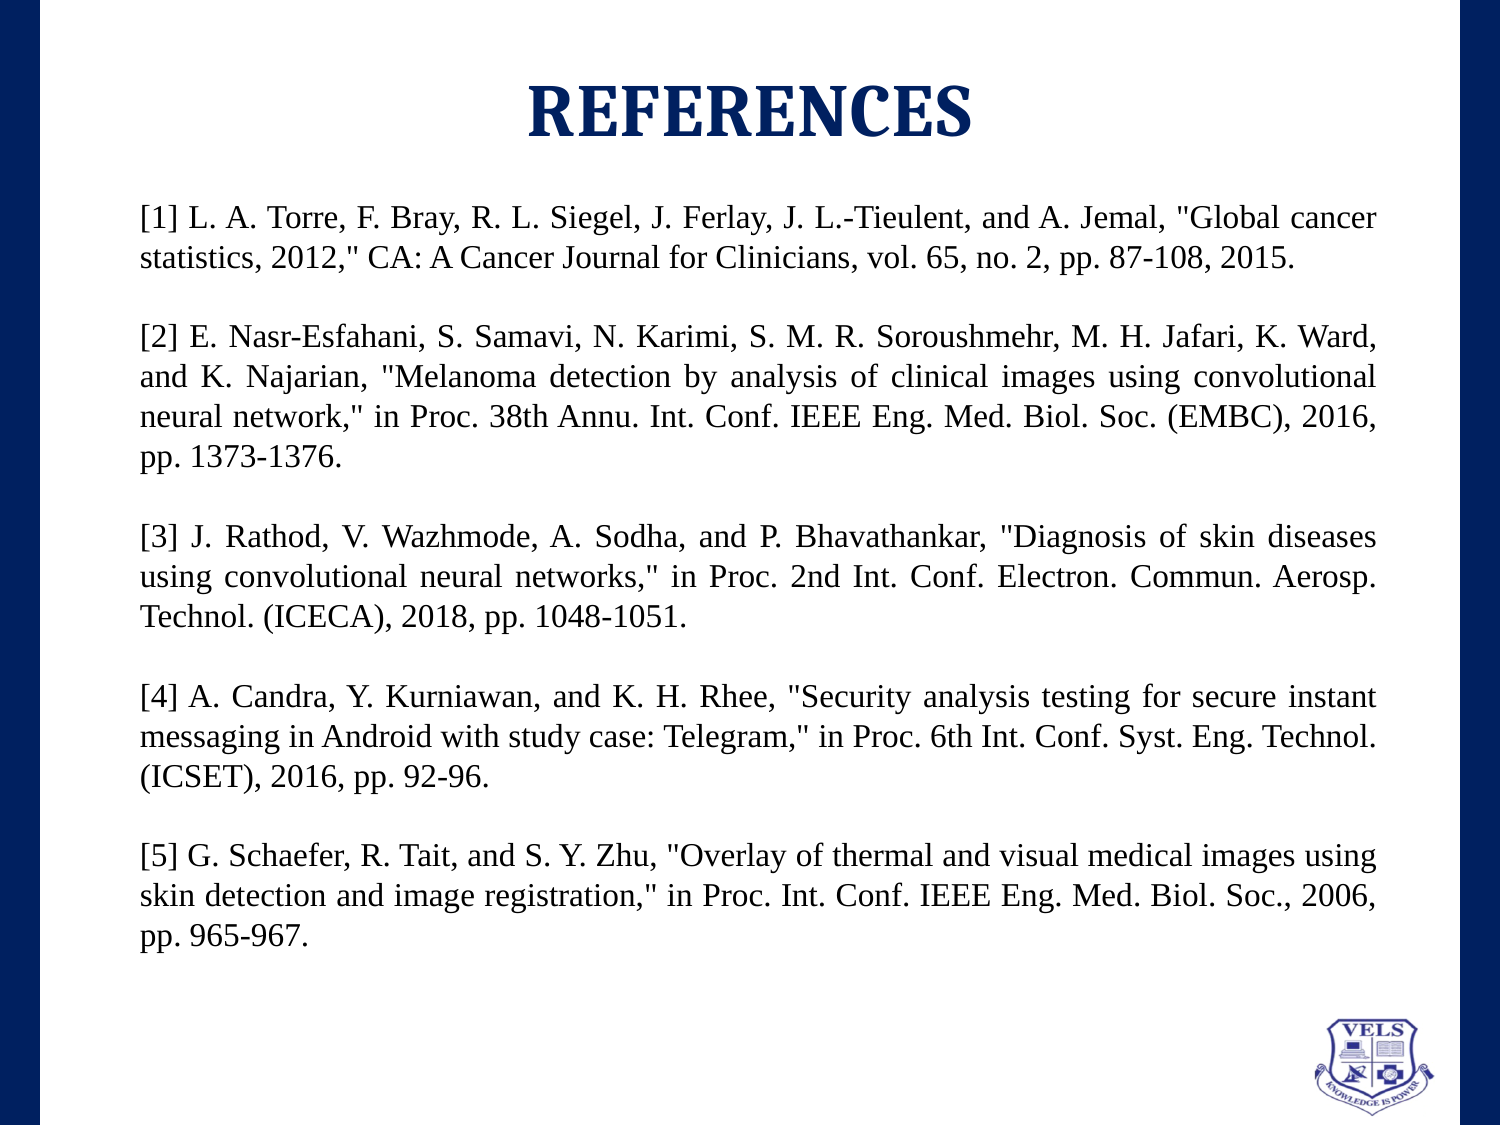

# REFERENCES
[1] L. A. Torre, F. Bray, R. L. Siegel, J. Ferlay, J. L.-Tieulent, and A. Jemal, "Global cancer statistics, 2012," CA: A Cancer Journal for Clinicians, vol. 65, no. 2, pp. 87-108, 2015.

[2] E. Nasr-Esfahani, S. Samavi, N. Karimi, S. M. R. Soroushmehr, M. H. Jafari, K. Ward, and K. Najarian, "Melanoma detection by analysis of clinical images using convolutional neural network," in Proc. 38th Annu. Int. Conf. IEEE Eng. Med. Biol. Soc. (EMBC), 2016, pp. 1373-1376.

[3] J. Rathod, V. Wazhmode, A. Sodha, and P. Bhavathankar, "Diagnosis of skin diseases using convolutional neural networks," in Proc. 2nd Int. Conf. Electron. Commun. Aerosp. Technol. (ICECA), 2018, pp. 1048-1051.

[4] A. Candra, Y. Kurniawan, and K. H. Rhee, "Security analysis testing for secure instant messaging in Android with study case: Telegram," in Proc. 6th Int. Conf. Syst. Eng. Technol. (ICSET), 2016, pp. 92-96.

[5] G. Schaefer, R. Tait, and S. Y. Zhu, "Overlay of thermal and visual medical images using skin detection and image registration," in Proc. Int. Conf. IEEE Eng. Med. Biol. Soc., 2006, pp. 965-967.